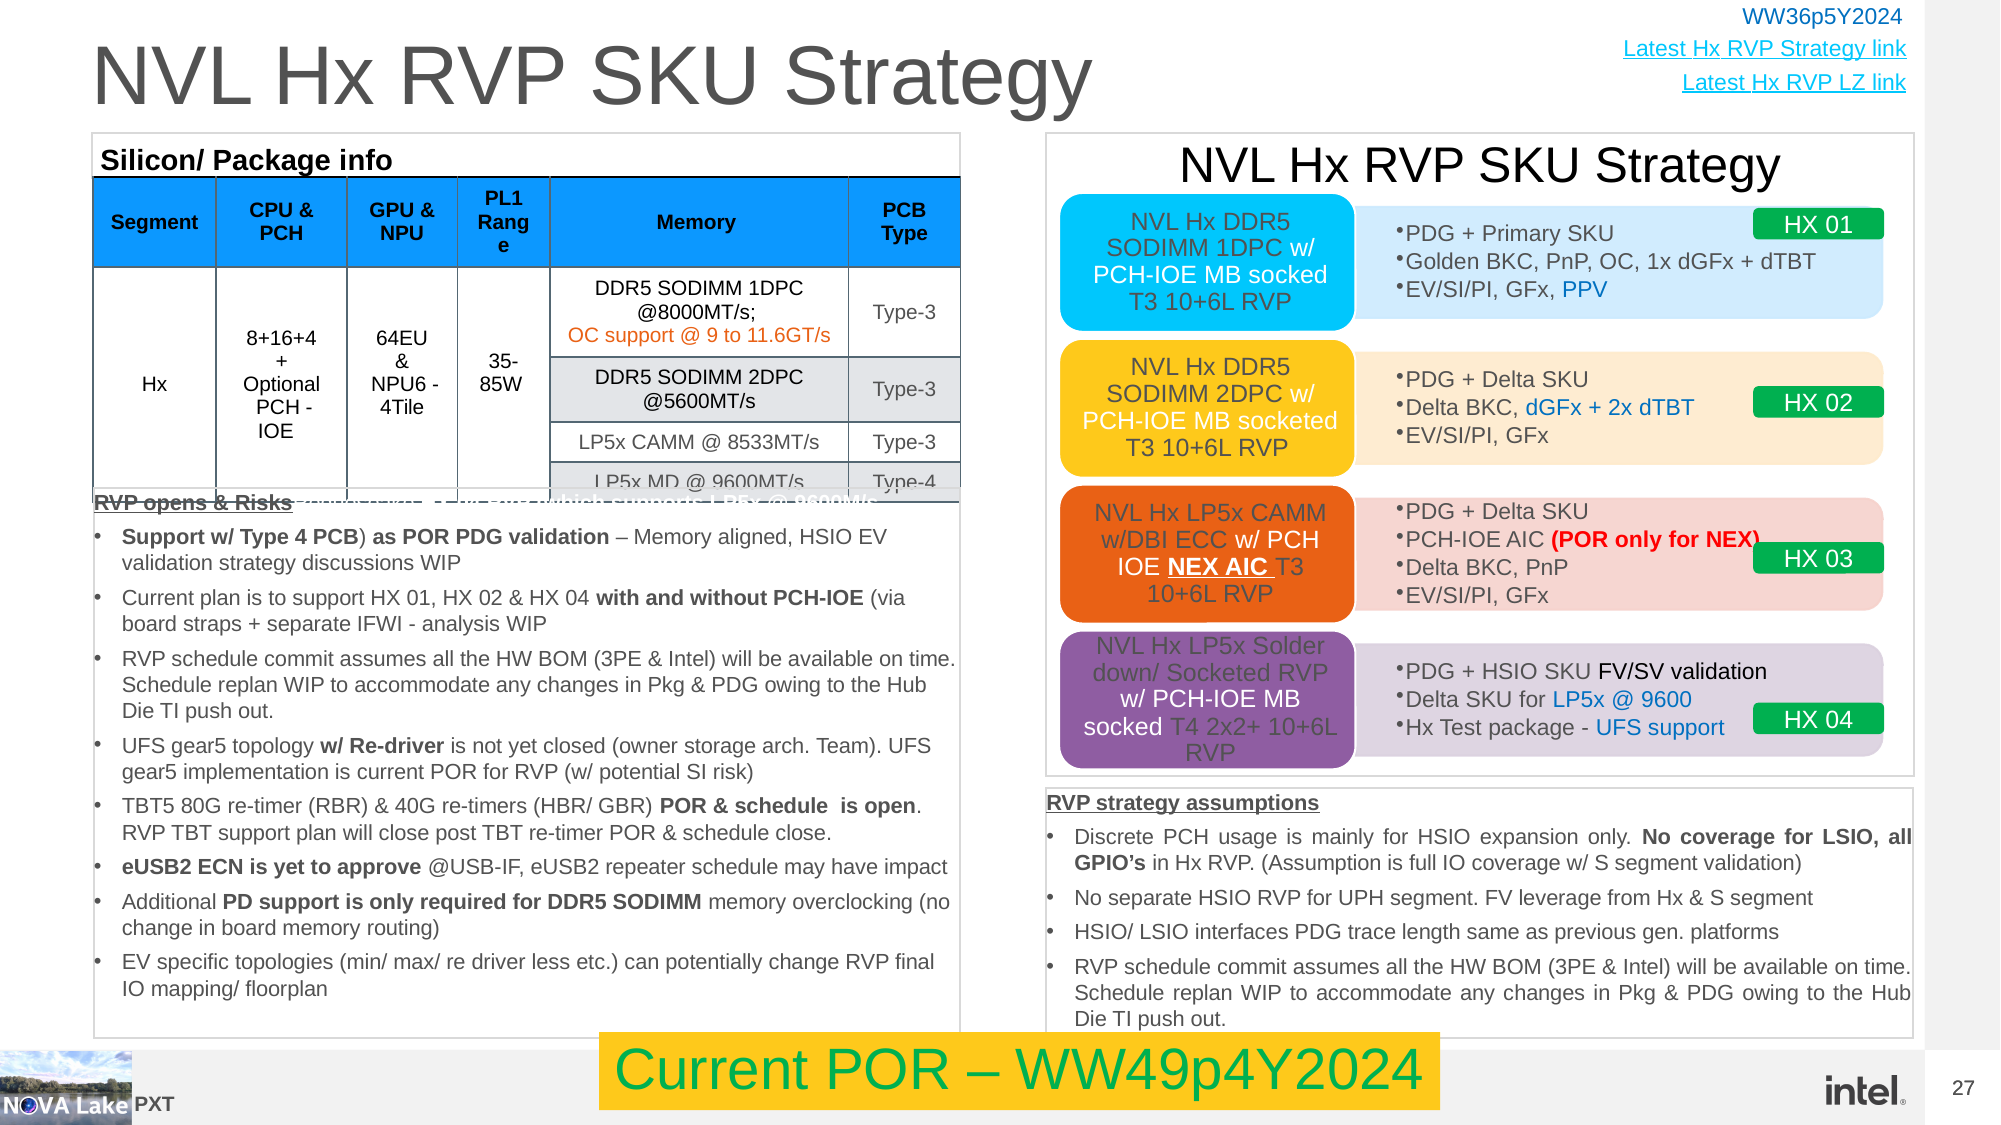

NVL Hx RVP SKU Strategy
WW36p5Y2024
Latest Hx RVP Strategy link
Latest Hx RVP LZ link
Silicon/ Package info
NVL Hx RVP SKU Strategy

| Segment | CPU & PCH | GPU & NPU | PL1 Range | Memory | PCB Type |
| --- | --- | --- | --- | --- | --- |
| Hx | 8+16+4 + Optional PCH - IOE | 64EU & NPU6 - 4Tile | 35-85W | DDR5 SODIMM 1DPC @8000MT/s; OC support @ 9 to 11.6GT/s | Type-3 |
|  |  |  |  | DDR5 SODIMM 2DPC @5600MT/s | Type-3 |
|  |  |  |  | LP5x CAMM @ 8533MT/s | Type-3 |
|  |  |  |  | LP5x MD @ 9600MT/s | Type-4 |
PDG + Primary SKU
Golden BKC, PnP, OC, 1x dGFx + dTBT
EV/SI/PI, GFx, PPV
NVL Hx DDR5 SODIMM 1DPC w/ PCH-IOE MB socked T3 10+6L RVP
PDG + Delta SKU
Delta BKC, dGFx + 2x dTBT
EV/SI/PI, GFx
NVL Hx DDR5 SODIMM 2DPC w/ PCH-IOE MB socketed T3 10+6L RVP
PDG + Delta SKU
PCH-IOE AIC (POR only for NEX)
Delta BKC, PnP
EV/SI/PI, GFx
NVL Hx LP5x CAMM w/DBI ECC w/ PCH IOE NEX AIC T3 10+6L RVP
PDG + HSIO SKU FV/SV validation
Delta SKU for LP5x @ 9600
Hx Test package - UFS support
NVL Hx LP5x Solder down/ Socketed RVP w/ PCH-IOE MB socked T4 2x2+ 10+6L RVP
HX 01
HX 02
RVP opens & RisksRequesoake HX 04 RVP (which supports LP5x @ 9600M/s
Support w/ Type 4 PCB) as POR PDG validation – Memory aligned, HSIO EV validation strategy discussions WIP
Current plan is to support HX 01, HX 02 & HX 04 with and without PCH-IOE (via board straps + separate IFWI - analysis WIP
RVP schedule commit assumes all the HW BOM (3PE & Intel) will be available on time. Schedule replan WIP to accommodate any changes in Pkg & PDG owing to the Hub Die TI push out.
UFS gear5 topology w/ Re-driver is not yet closed (owner storage arch. Team). UFS gear5 implementation is current POR for RVP (w/ potential SI risk)
TBT5 80G re-timer (RBR) & 40G re-timers (HBR/ GBR) POR & schedule  is open. RVP TBT support plan will close post TBT re-timer POR & schedule close.
eUSB2 ECN is yet to approve @USB-IF, eUSB2 repeater schedule may have impact
Additional PD support is only required for DDR5 SODIMM memory overclocking (no change in board memory routing)
EV specific topologies (min/ max/ re driver less etc.) can potentially change RVP final IO mapping/ floorplan

HX 03
HX 04
RVP strategy assumptions
Discrete PCH usage is mainly for HSIO expansion only. No coverage for LSIO, all GPIO’s in Hx RVP. (Assumption is full IO coverage w/ S segment validation)
No separate HSIO RVP for UPH segment. FV leverage from Hx & S segment
HSIO/ LSIO interfaces PDG trace length same as previous gen. platforms
RVP schedule commit assumes all the HW BOM (3PE & Intel) will be available on time. Schedule replan WIP to accommodate any changes in Pkg & PDG owing to the Hub Die TI push out.

Current POR – WW49p4Y2024